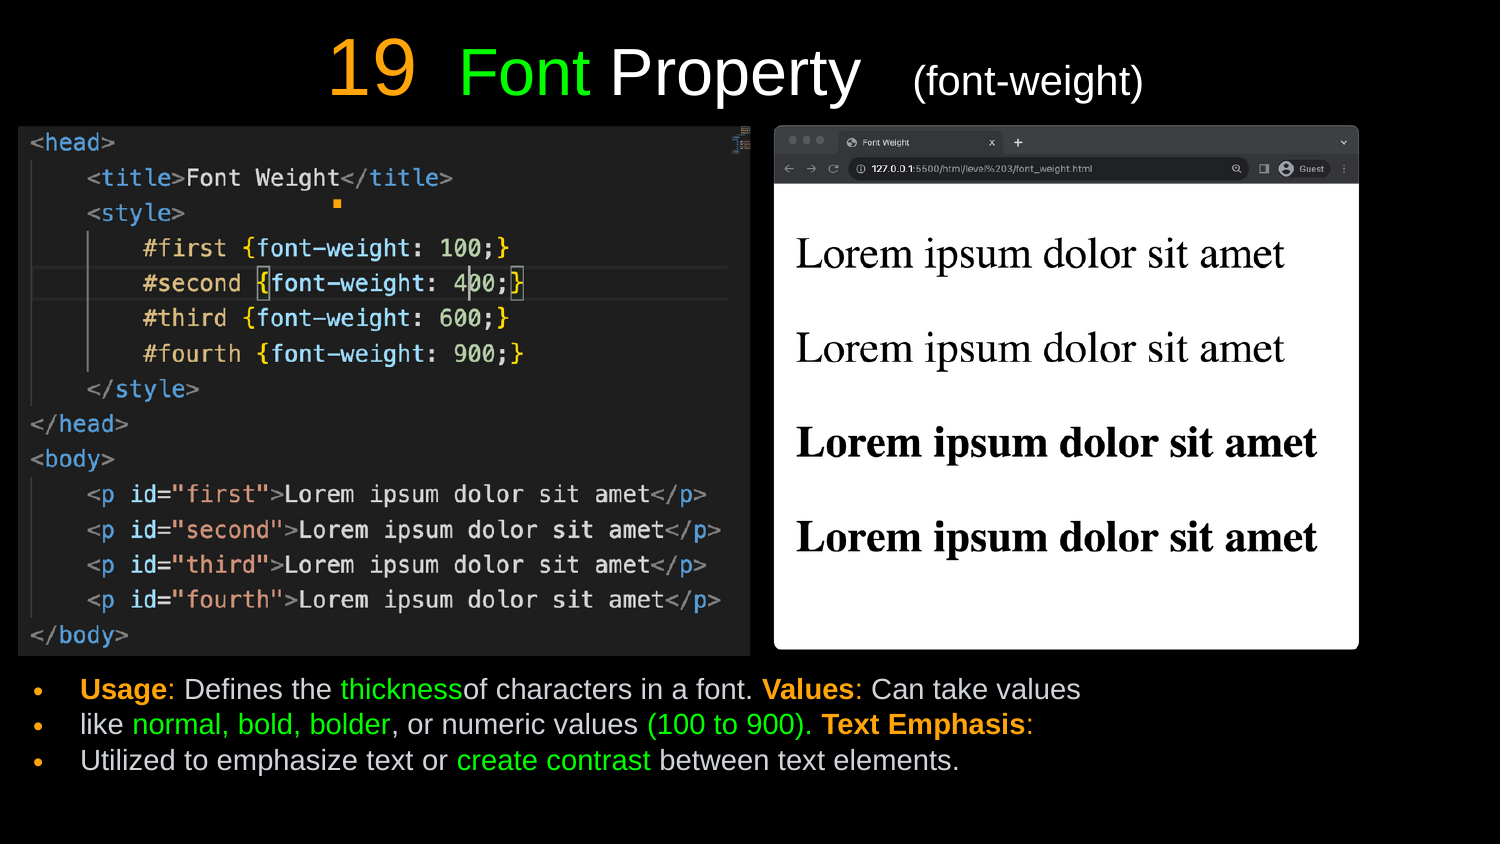

19.
Font Property
(font-weight)

Usage: Defines the thicknessof characters in a font. Values: Can take values like normal, bold, bolder, or numeric values (100 to 900). Text Emphasis: Utilized to emphasize text or create contrast between text elements.
• • •